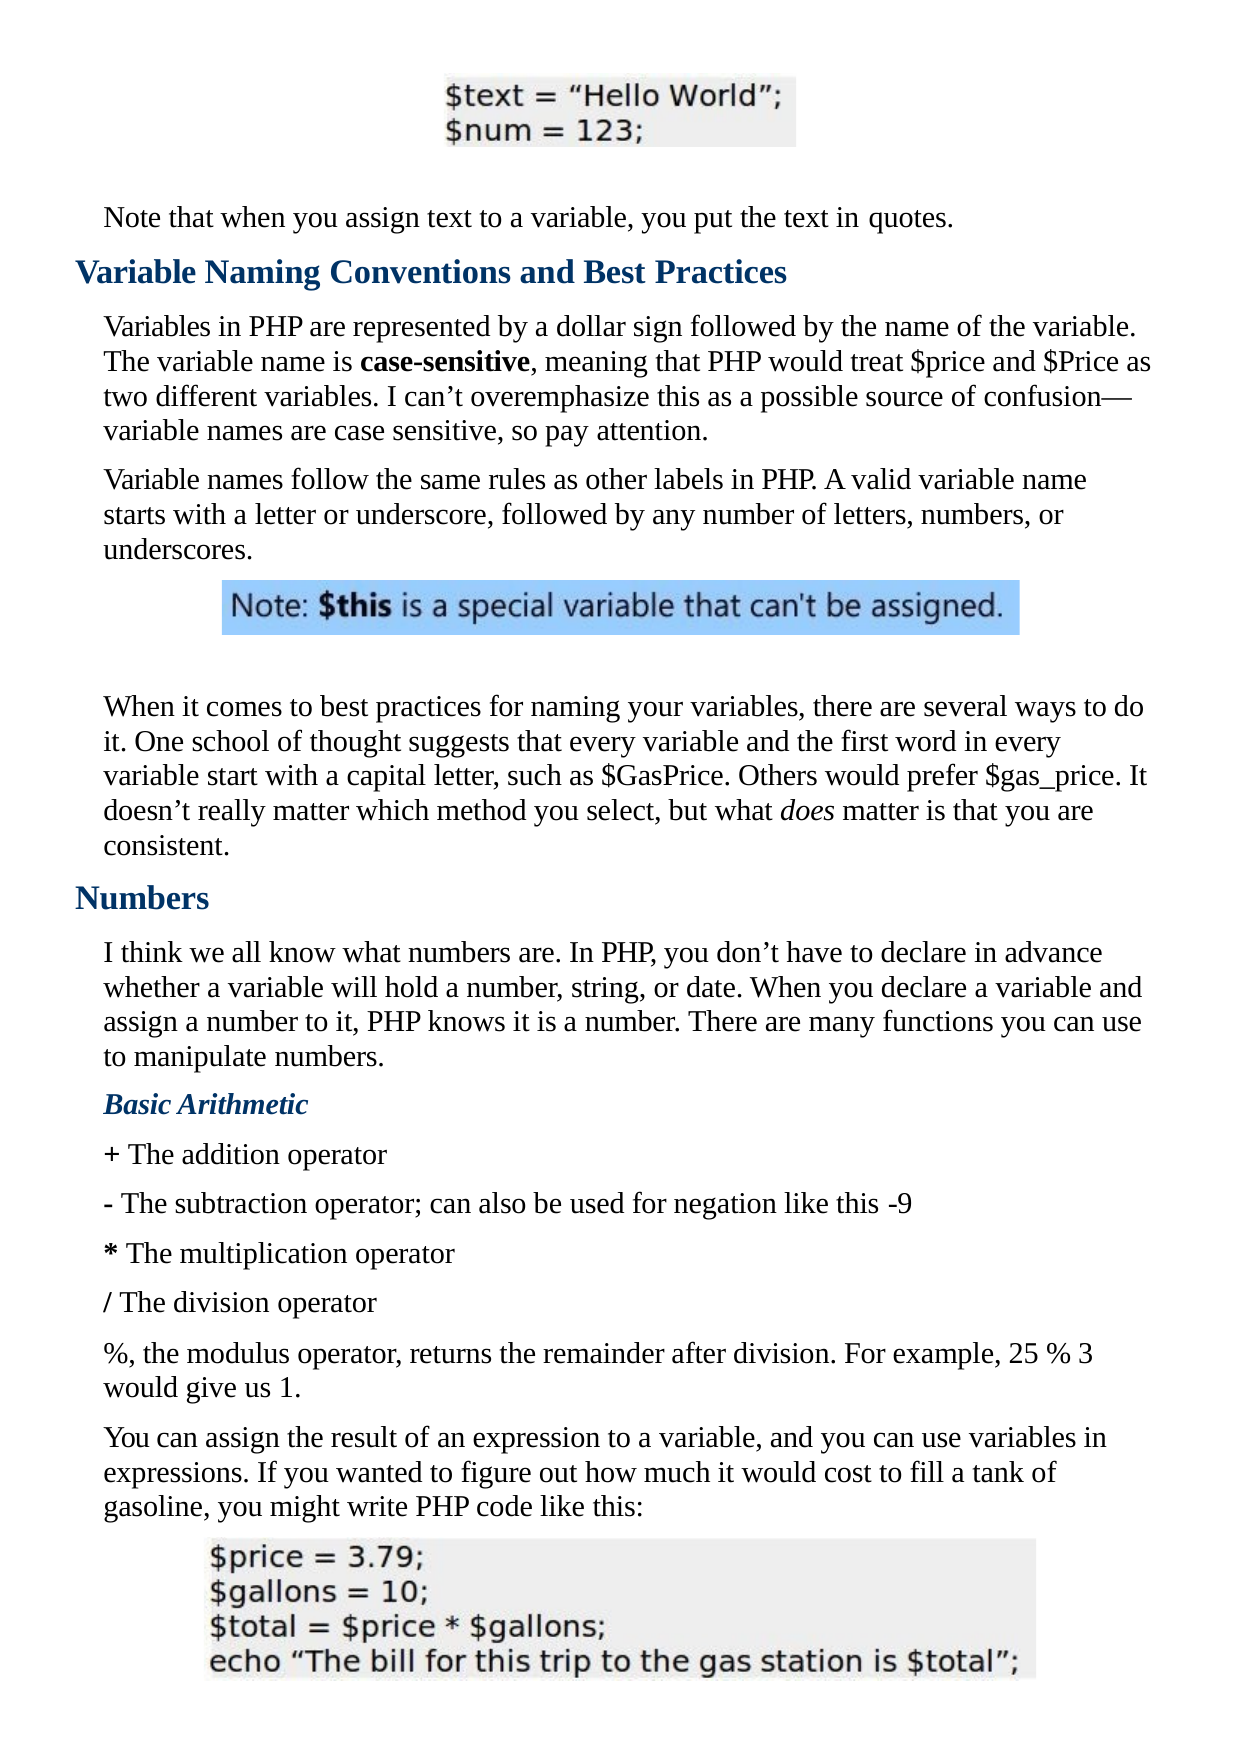

Note that when you assign text to a variable, you put the text in quotes.
Variable Naming Conventions and Best Practices
Variables in PHP are represented by a dollar sign followed by the name of the variable.  The variable name is case-sensitive, meaning that PHP would treat $price and $Price as  two different variables. I can’t overemphasize this as a possible source of confusion—  variable names are case sensitive, so pay attention.
Variable names follow the same rules as other labels in PHP. A valid variable name  starts with a letter or underscore, followed by any number of letters, numbers, or  underscores.

When it comes to best practices for naming your variables, there are several ways to do  it. One school of thought suggests that every variable and the first word in every  variable start with a capital letter, such as $GasPrice. Others would prefer $gas_price. It  doesn’t really matter which method you select, but what does matter is that you are  consistent.
Numbers
I think we all know what numbers are. In PHP, you don’t have to declare in advance  whether a variable will hold a number, string, or date. When you declare a variable and  assign a number to it, PHP knows it is a number. There are many functions you can use  to manipulate numbers.
Basic Arithmetic
+ The addition operator
- The subtraction operator; can also be used for negation like this -9
* The multiplication operator
/ The division operator
%, the modulus operator, returns the remainder after division. For example, 25 % 3  would give us 1.
You can assign the result of an expression to a variable, and you can use variables in  expressions. If you wanted to figure out how much it would cost to fill a tank of  gasoline, you might write PHP code like this: